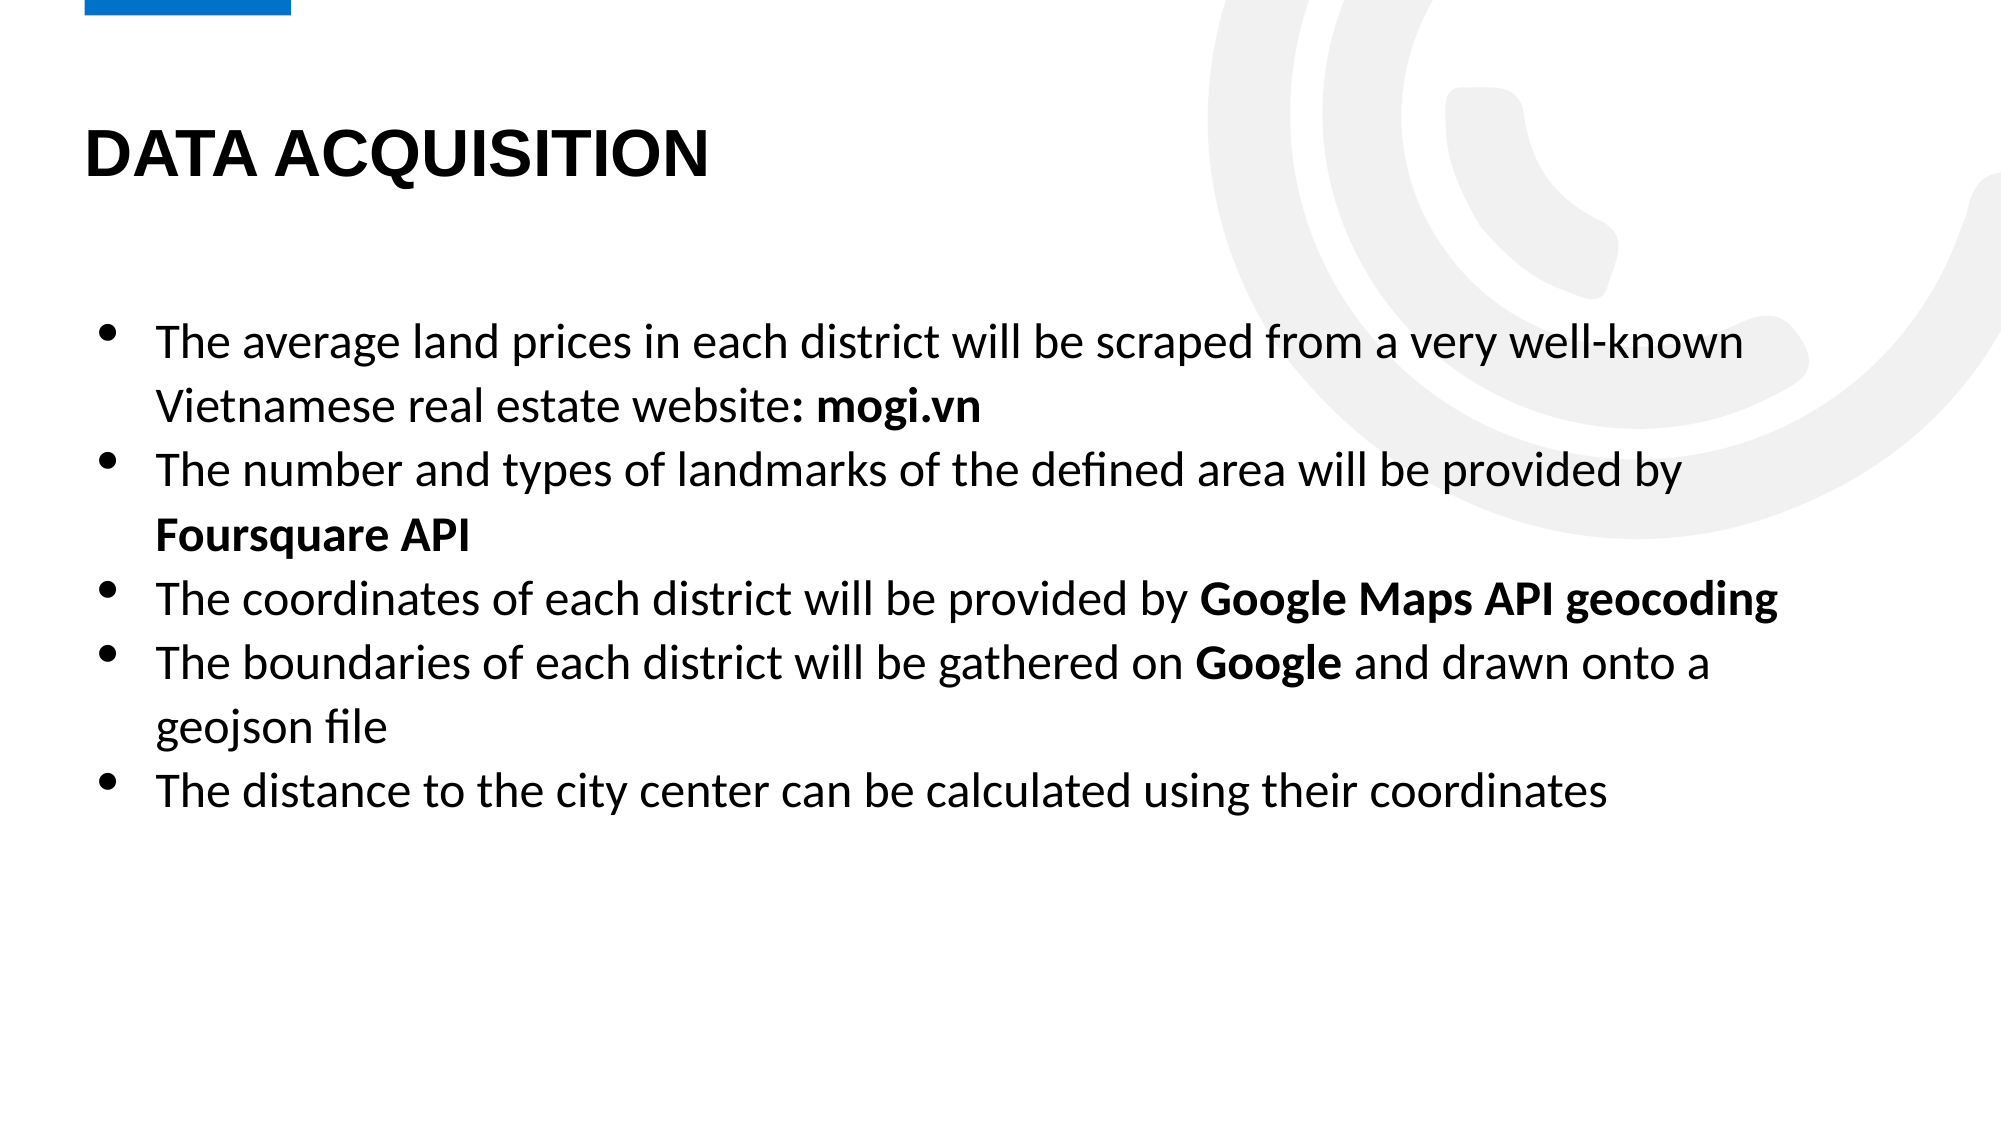

# Data Acquisition
The average land prices in each district will be scraped from a very well-known Vietnamese real estate website: mogi.vn
The number and types of landmarks of the defined area will be provided by Foursquare API
The coordinates of each district will be provided by Google Maps API geocoding
The boundaries of each district will be gathered on Google and drawn onto a geojson file
The distance to the city center can be calculated using their coordinates

9